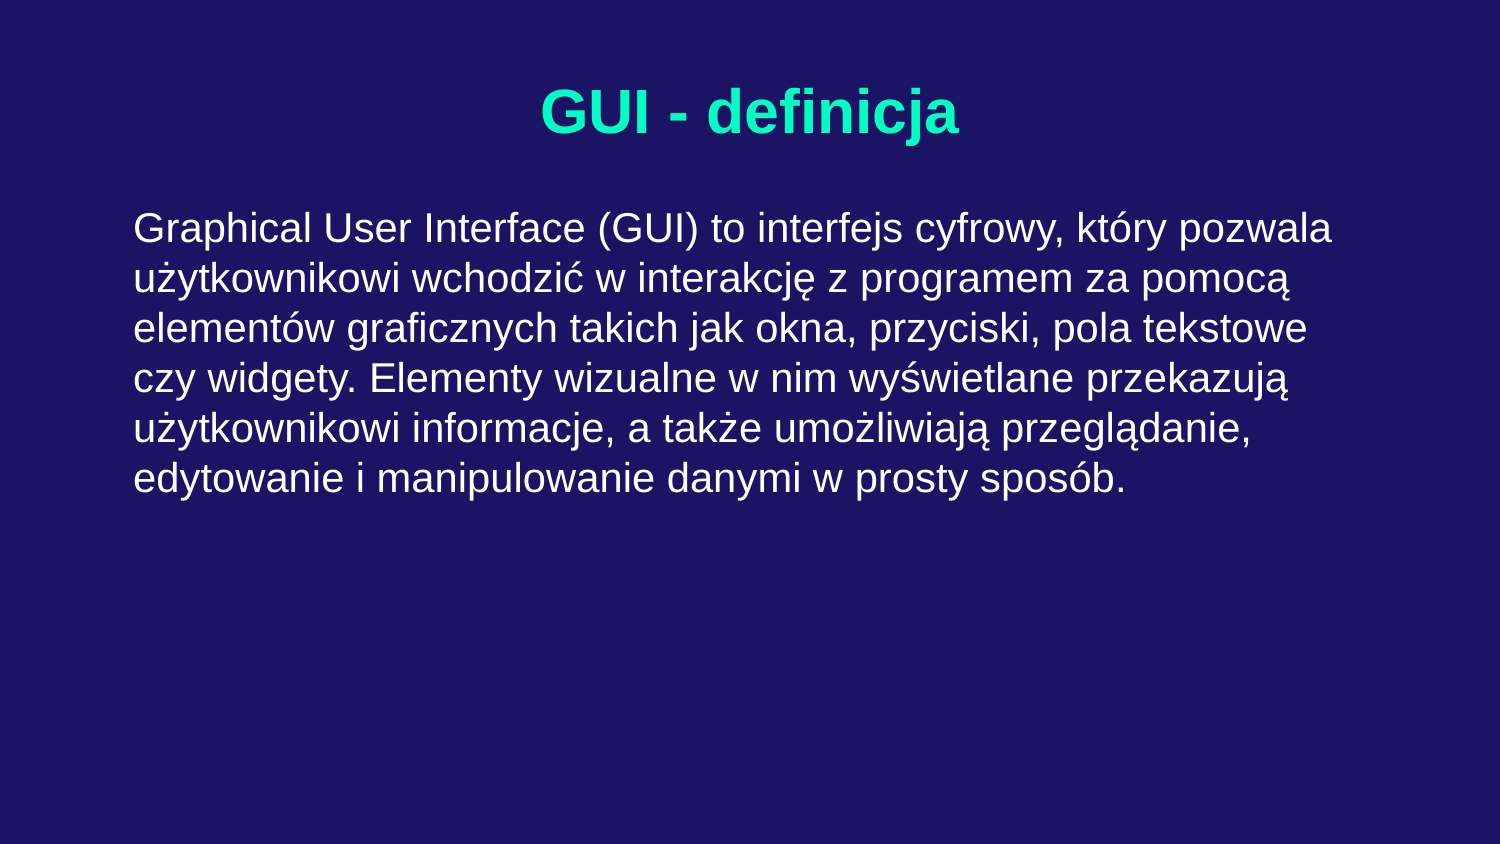

# GUI - definicja
Graphical User Interface (GUI) to interfejs cyfrowy, który pozwala użytkownikowi wchodzić w interakcję z programem za pomocą elementów graficznych takich jak okna, przyciski, pola tekstowe czy widgety. Elementy wizualne w nim wyświetlane przekazują użytkownikowi informacje, a także umożliwiają przeglądanie, edytowanie i manipulowanie danymi w prosty sposób.